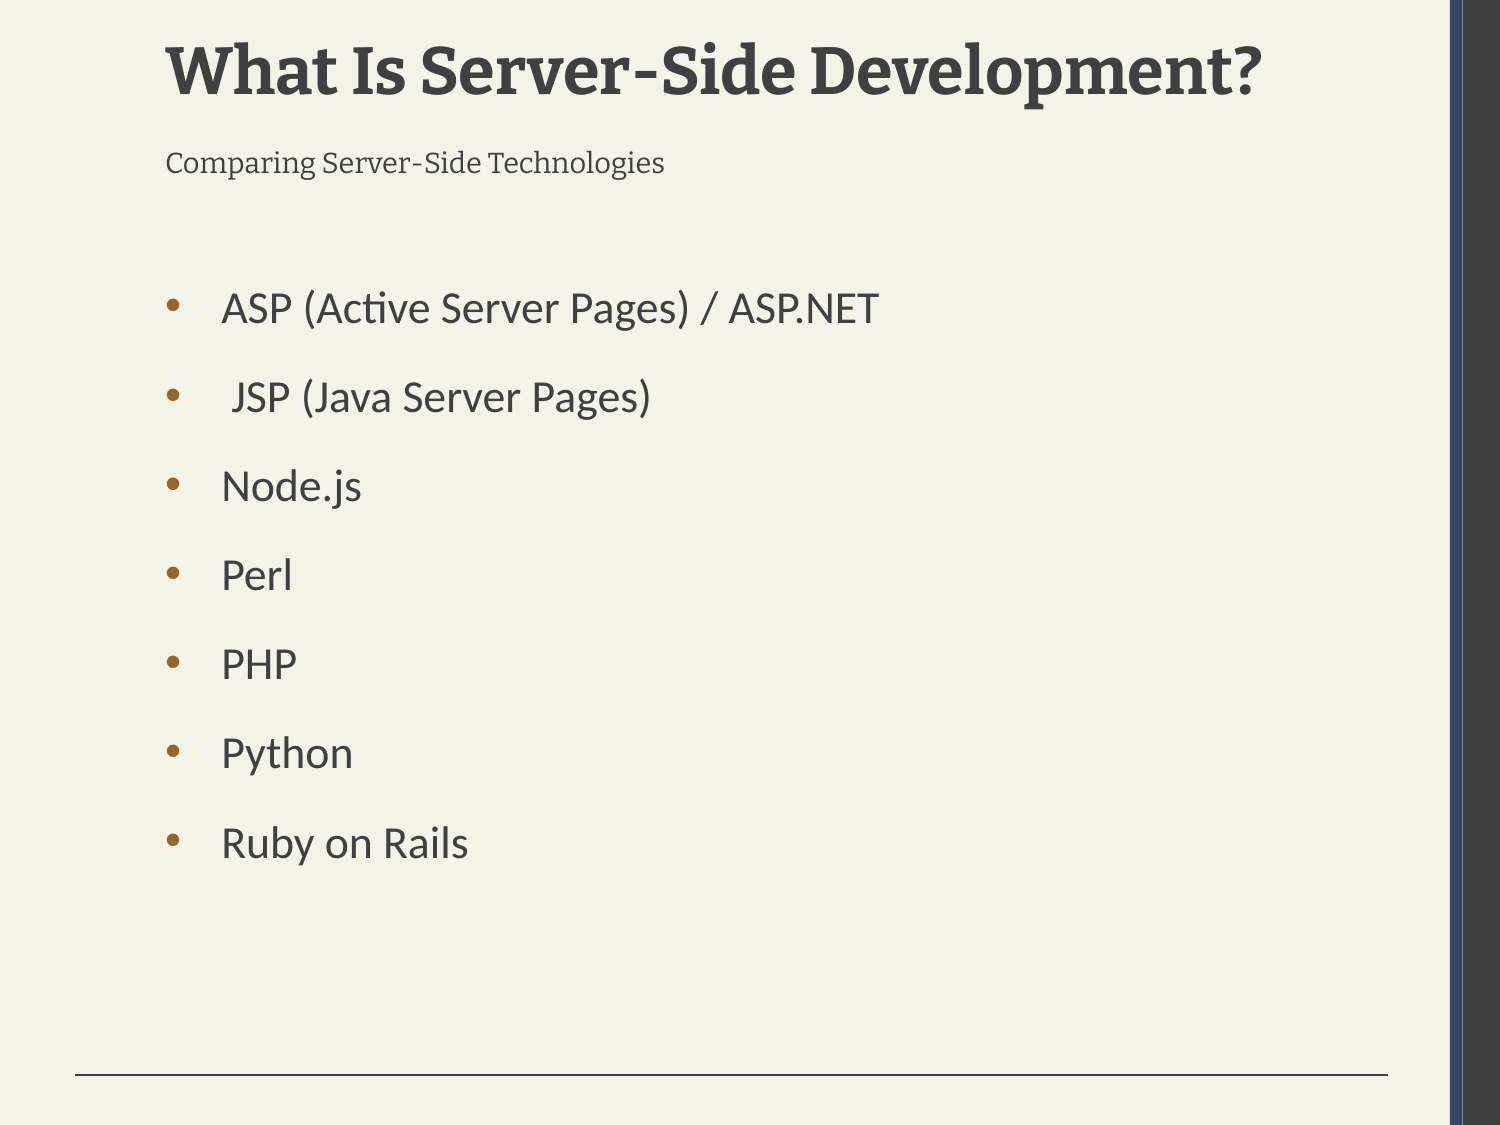

# What Is Server-Side Development?
Comparing Server-Side Technologies
ASP (Active Server Pages) / ASP.NET
 JSP (Java Server Pages)
Node.js
Perl
PHP
Python
Ruby on Rails